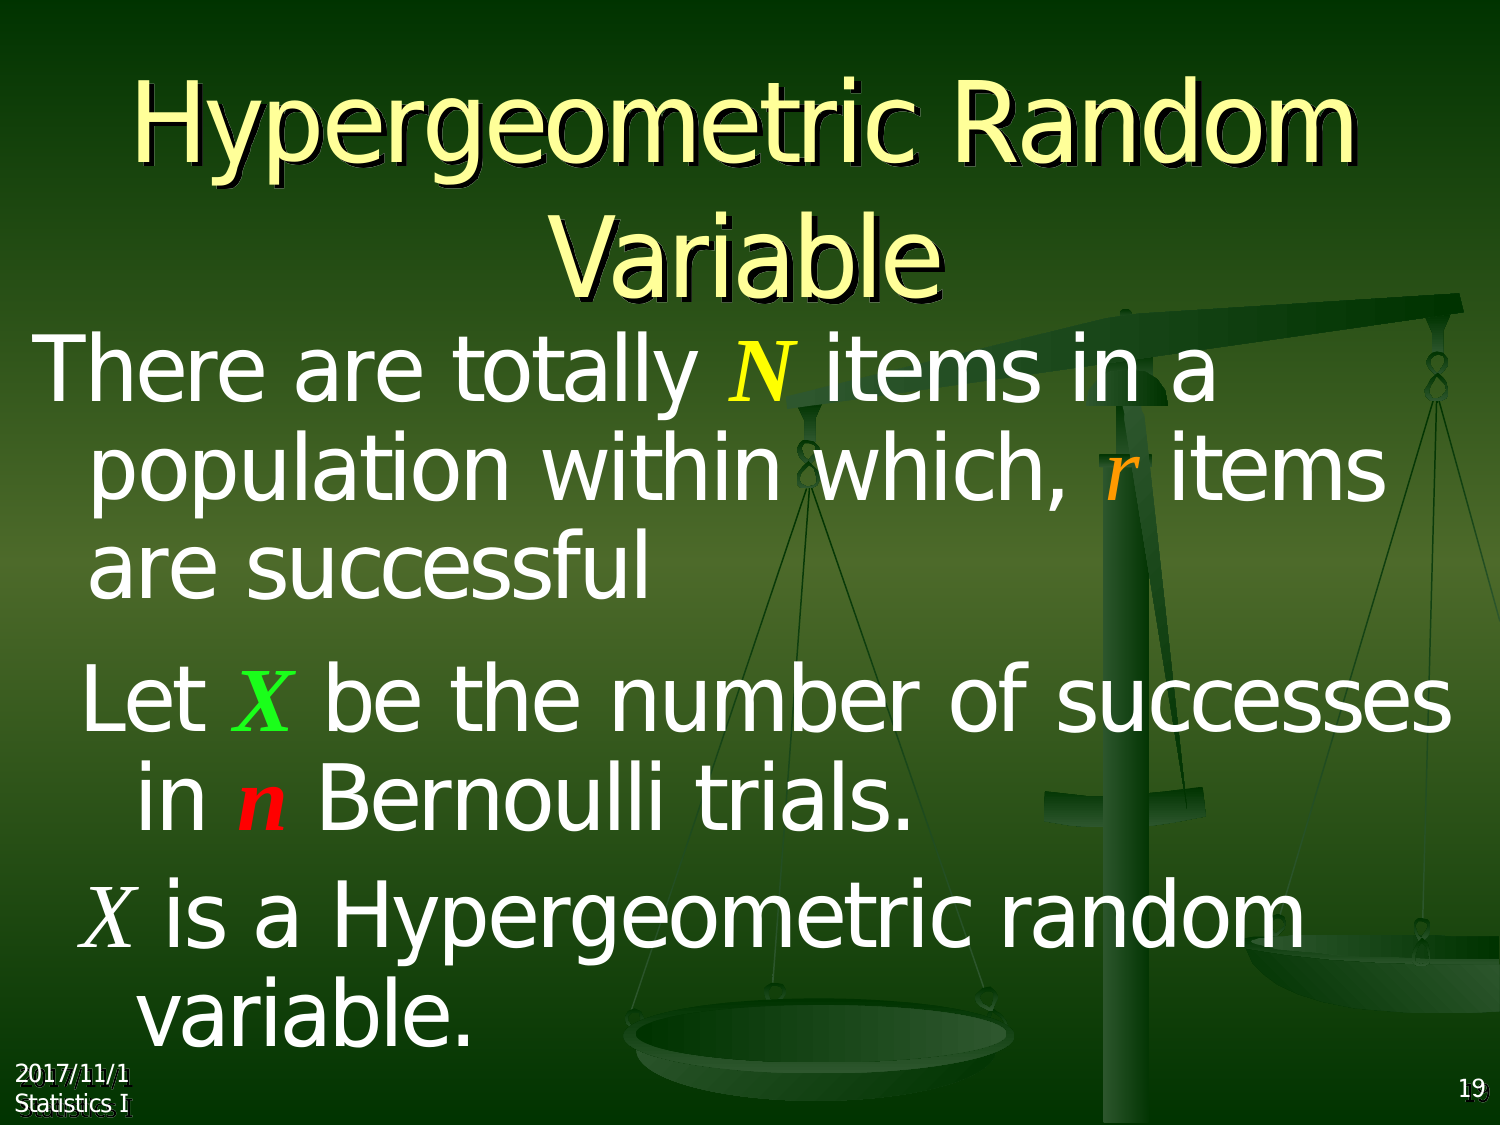

# Hypergeometric Random Variable
There are totally N items in a population within which, r items are successful
Let X be the number of successes in n Bernoulli trials.
X is a Hypergeometric random variable.
2017/11/1
Statistics I
19